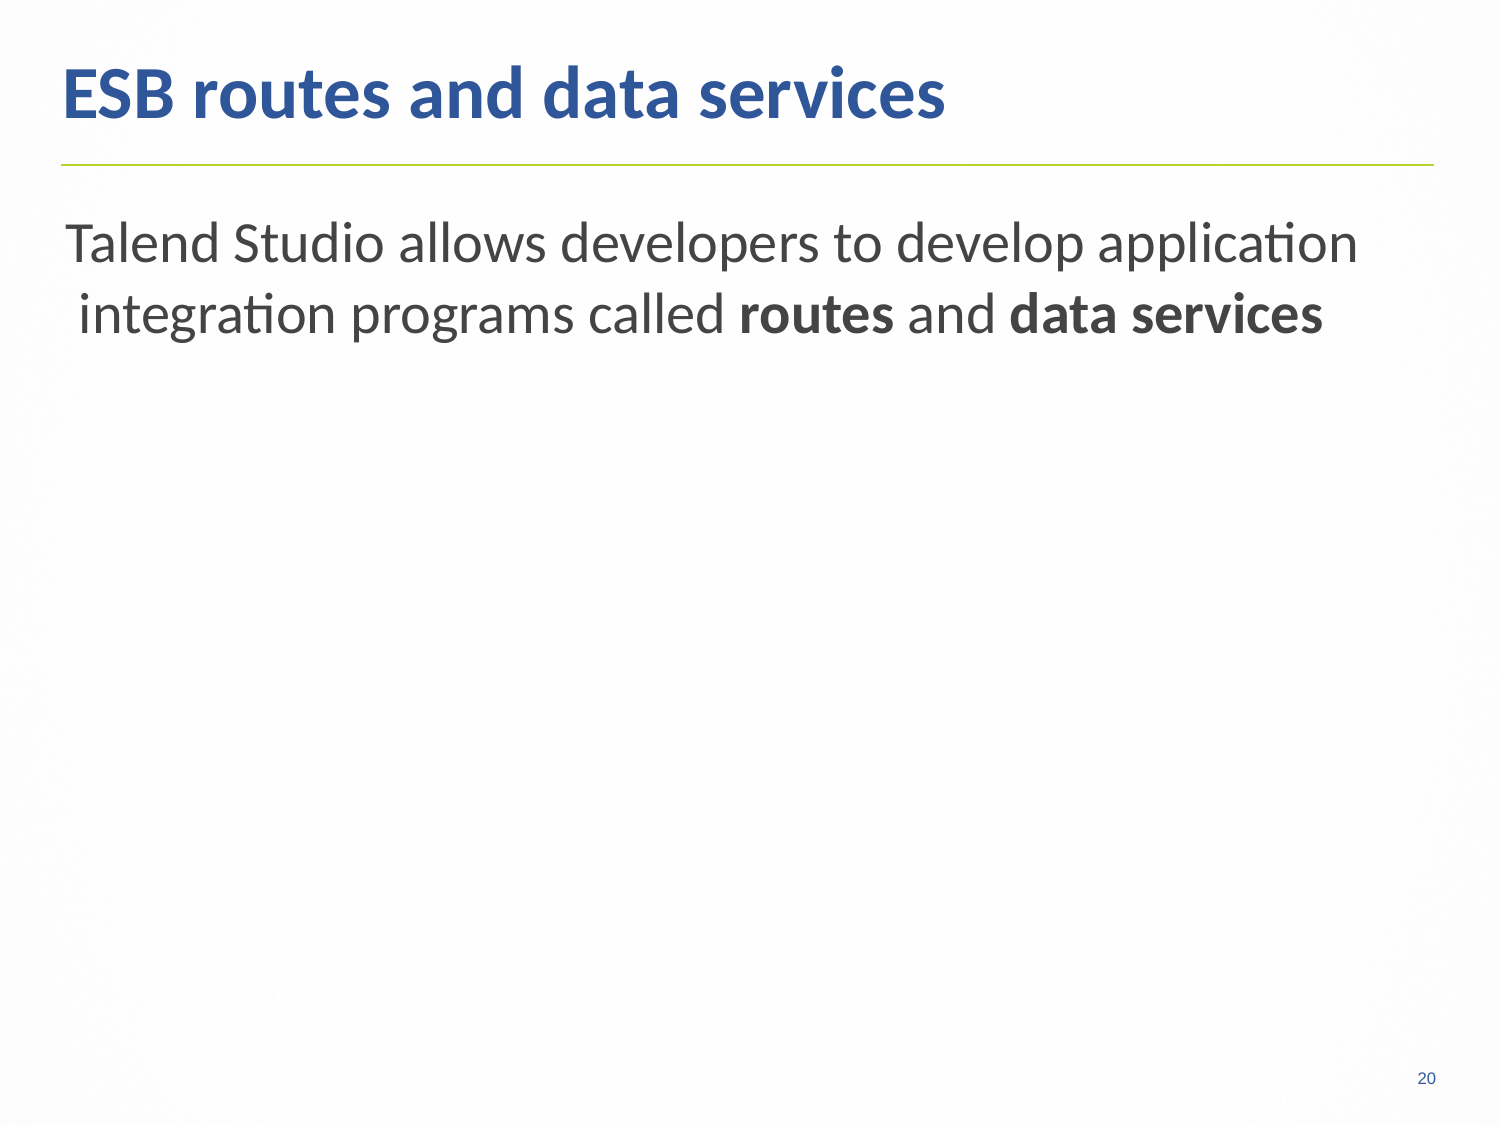

20
ESB routes and data services

Talend Studio allows developers to develop application  integration programs called routes and data services